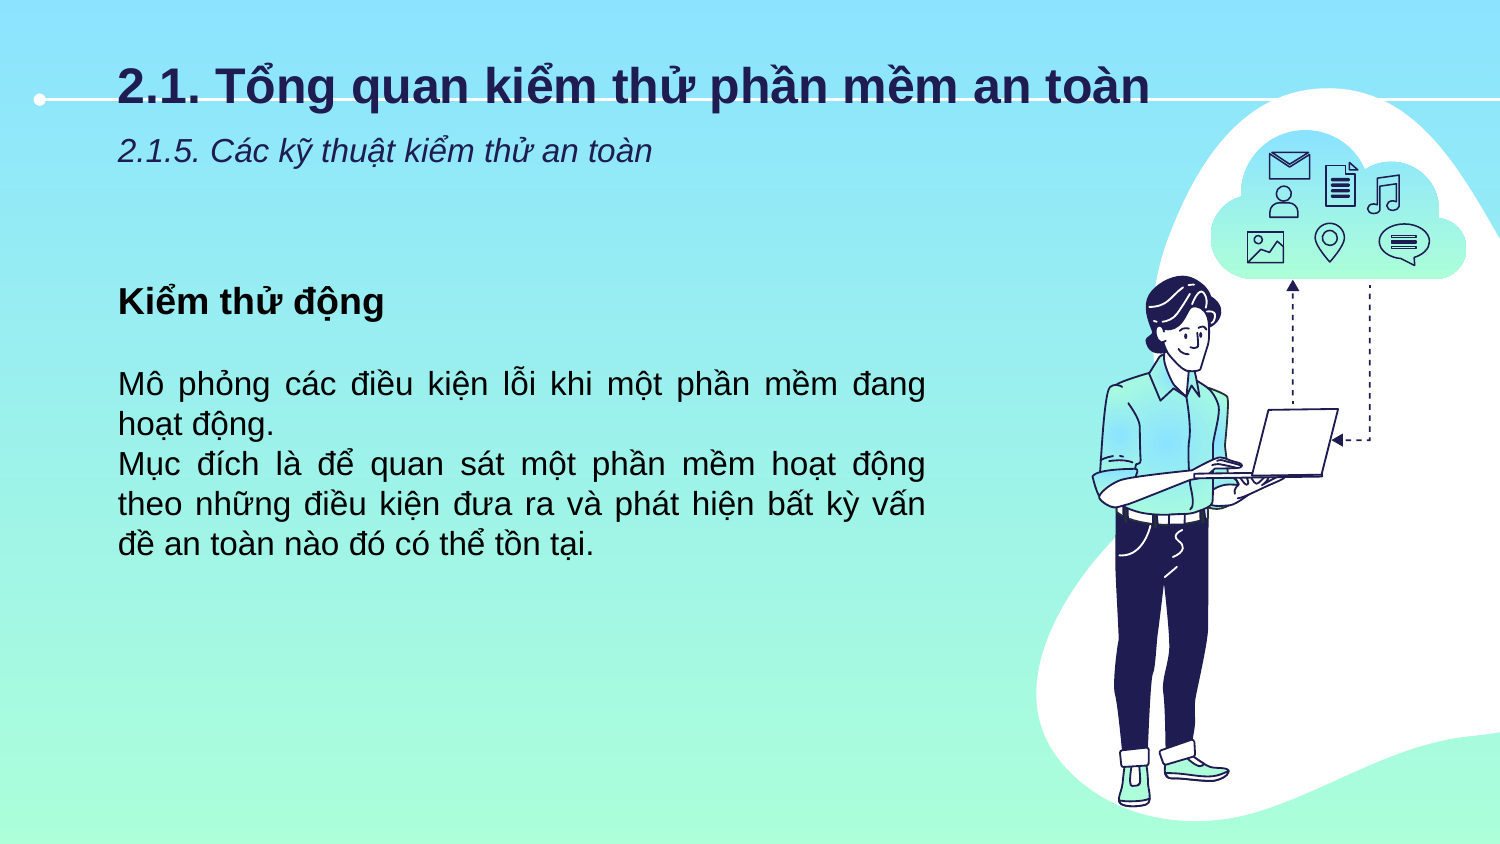

2.1. Tổng quan kiểm thử phần mềm an toàn
2.1.5. Các kỹ thuật kiểm thử an toàn

Kiểm thử động

Mô phỏng các điều kiện lỗi khi một phần mềm đang hoạt động.
Mục đích là để quan sát một phần mềm hoạt động theo những điều kiện đưa ra và phát hiện bất kỳ vấn đề an toàn nào đó có thể tồn tại.